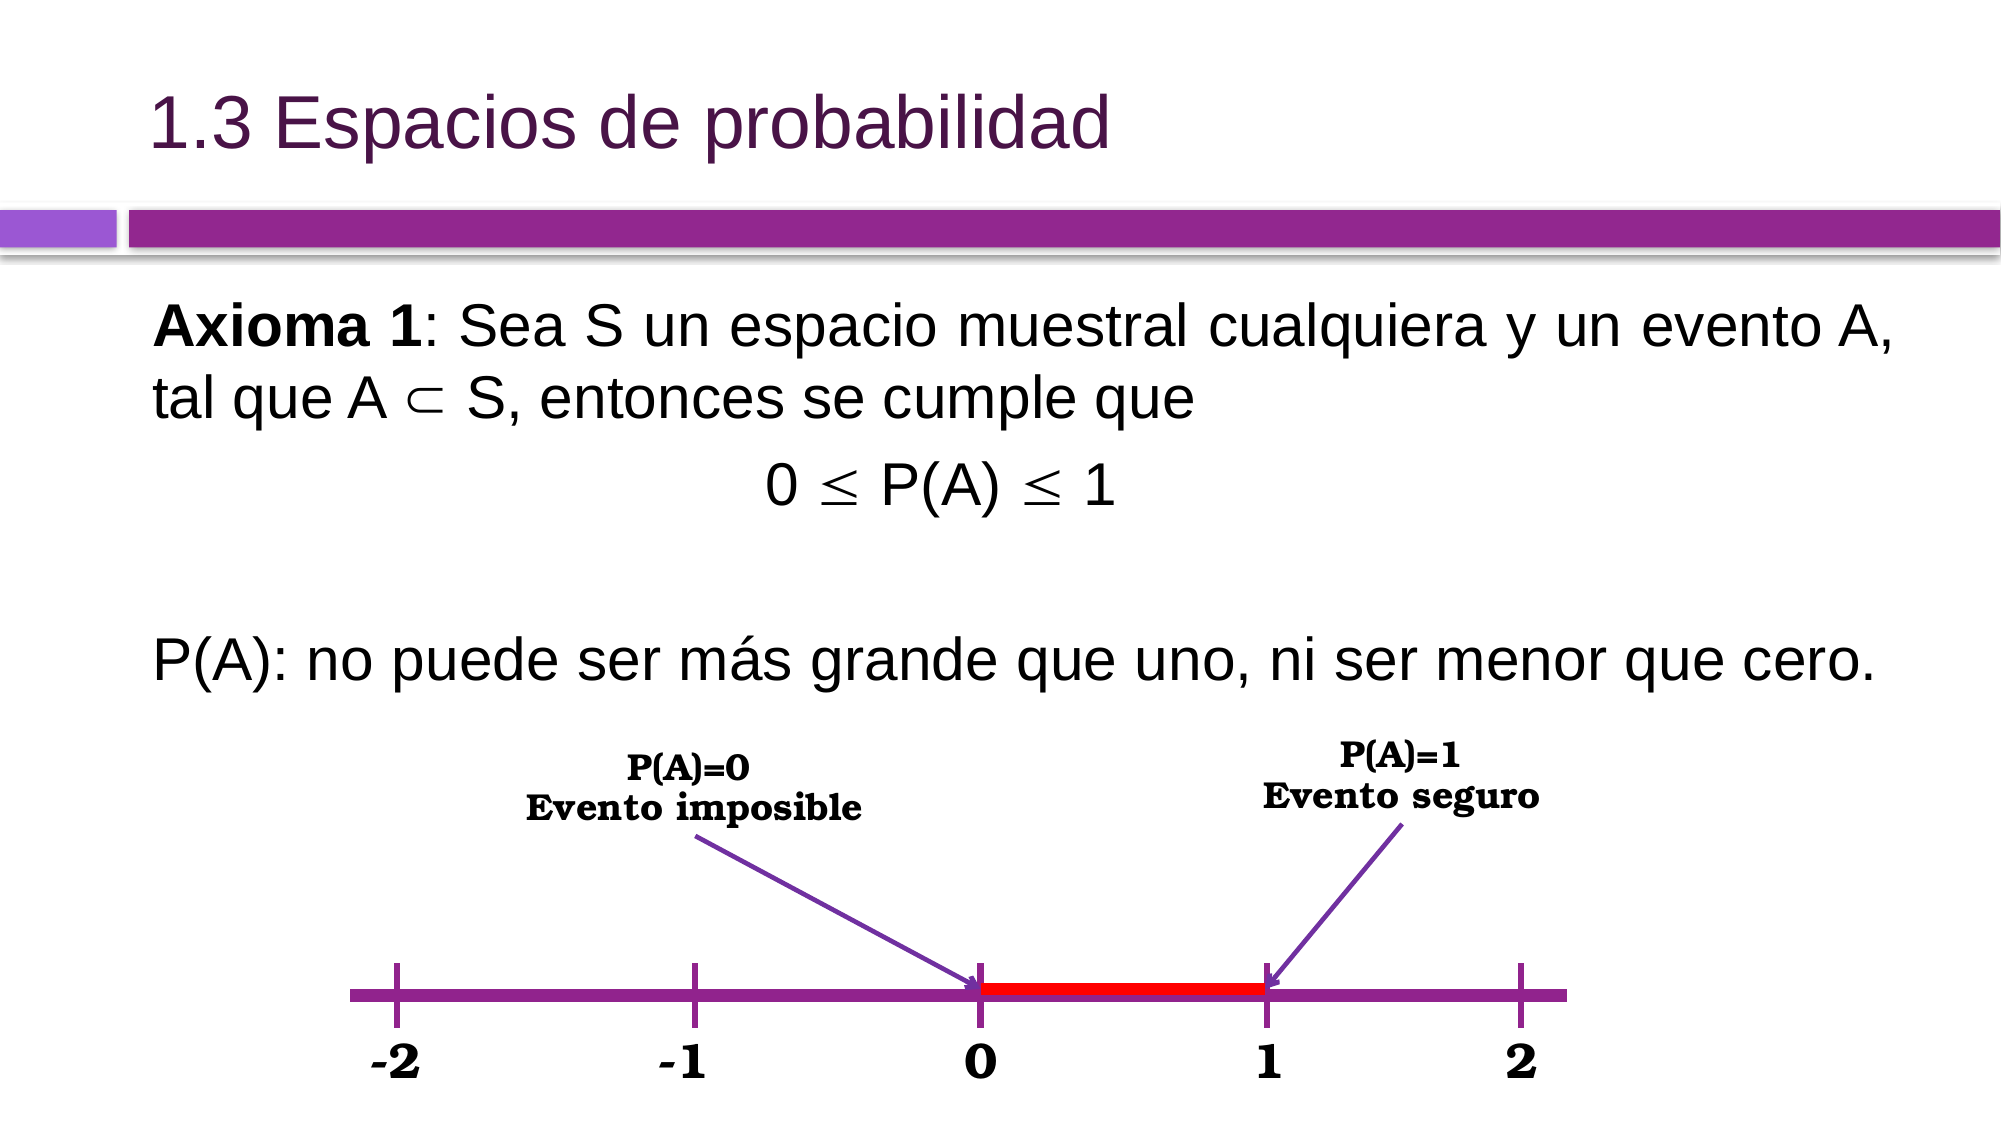

# 1.3 Espacios de probabilidad
Axioma 1: Sea S un espacio muestral cualquiera y un evento A, tal que A ⊂ S, entonces se cumple que
0 ≤ P(A) ≤ 1

P(A): no puede ser más grande que uno, ni ser menor que cero.
P(A)=1
Evento seguro
P(A)=0
Evento imposible
-2              -1               0               1             2